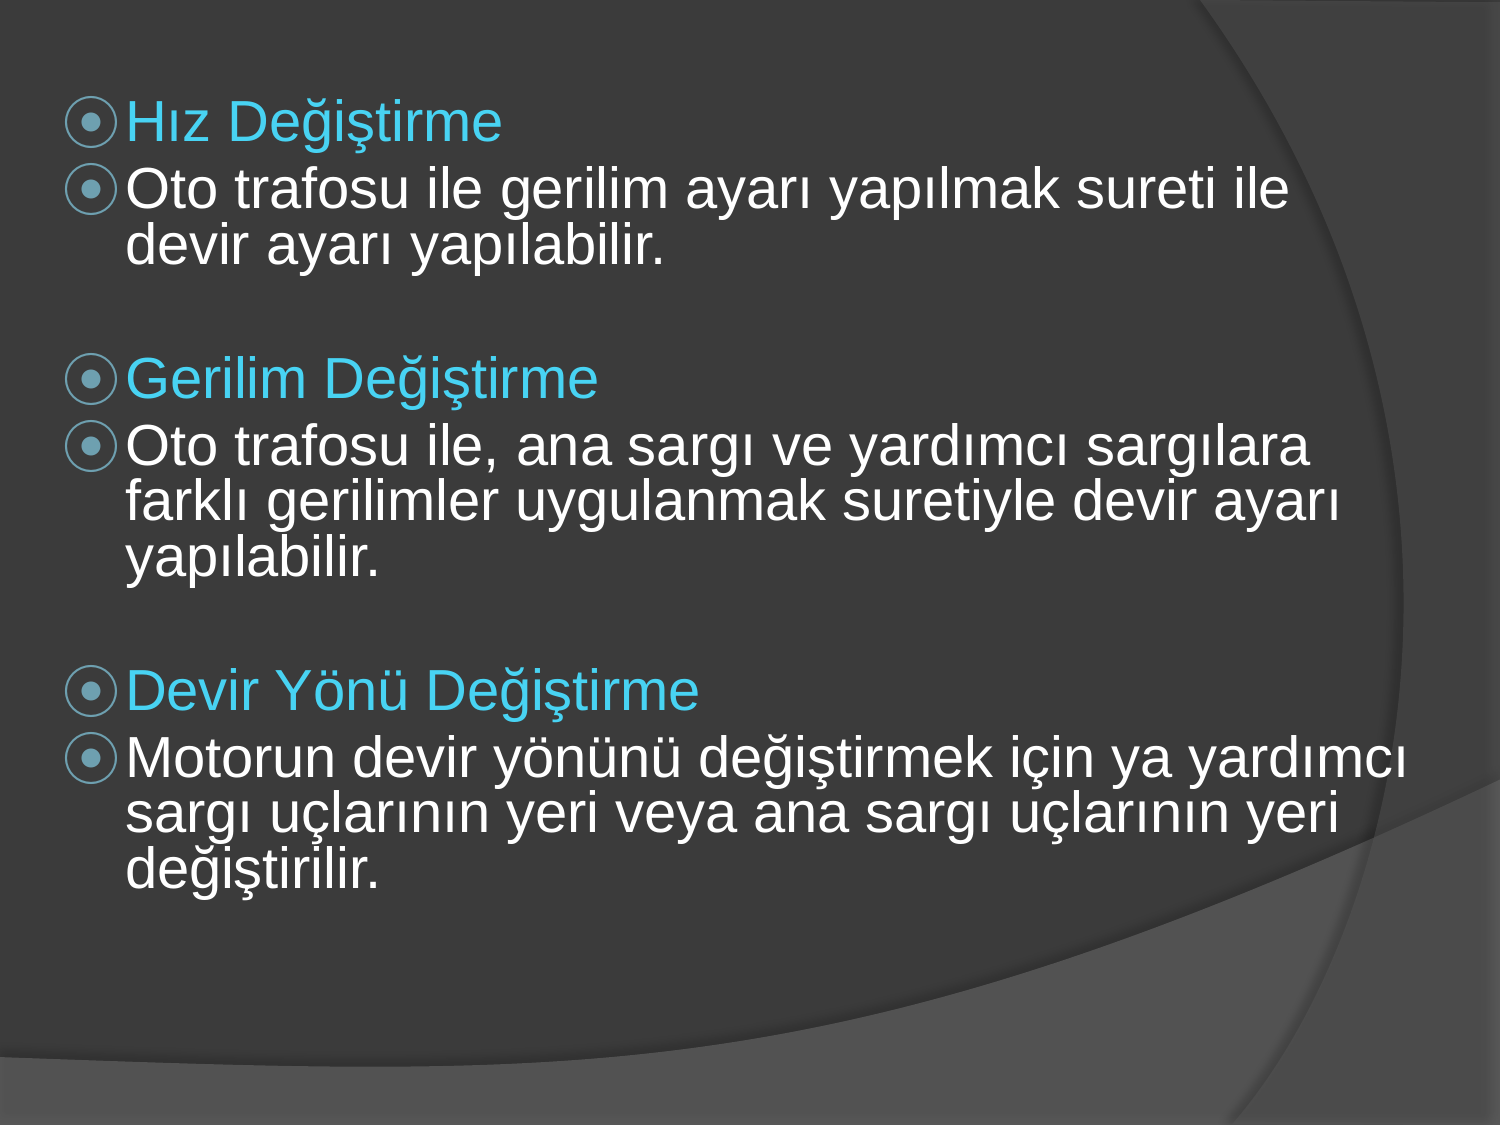

Hız Değiştirme
Oto trafosu ile gerilim ayarı yapılmak sureti ile devir ayarı yapılabilir.

Gerilim Değiştirme
Oto trafosu ile, ana sargı ve yardımcı sargılara farklı gerilimler uygulanmak suretiyle devir ayarı yapılabilir.

Devir Yönü Değiştirme
Motorun devir yönünü değiştirmek için ya yardımcı sargı uçlarının yeri veya ana sargı uçlarının yeri değiştirilir.